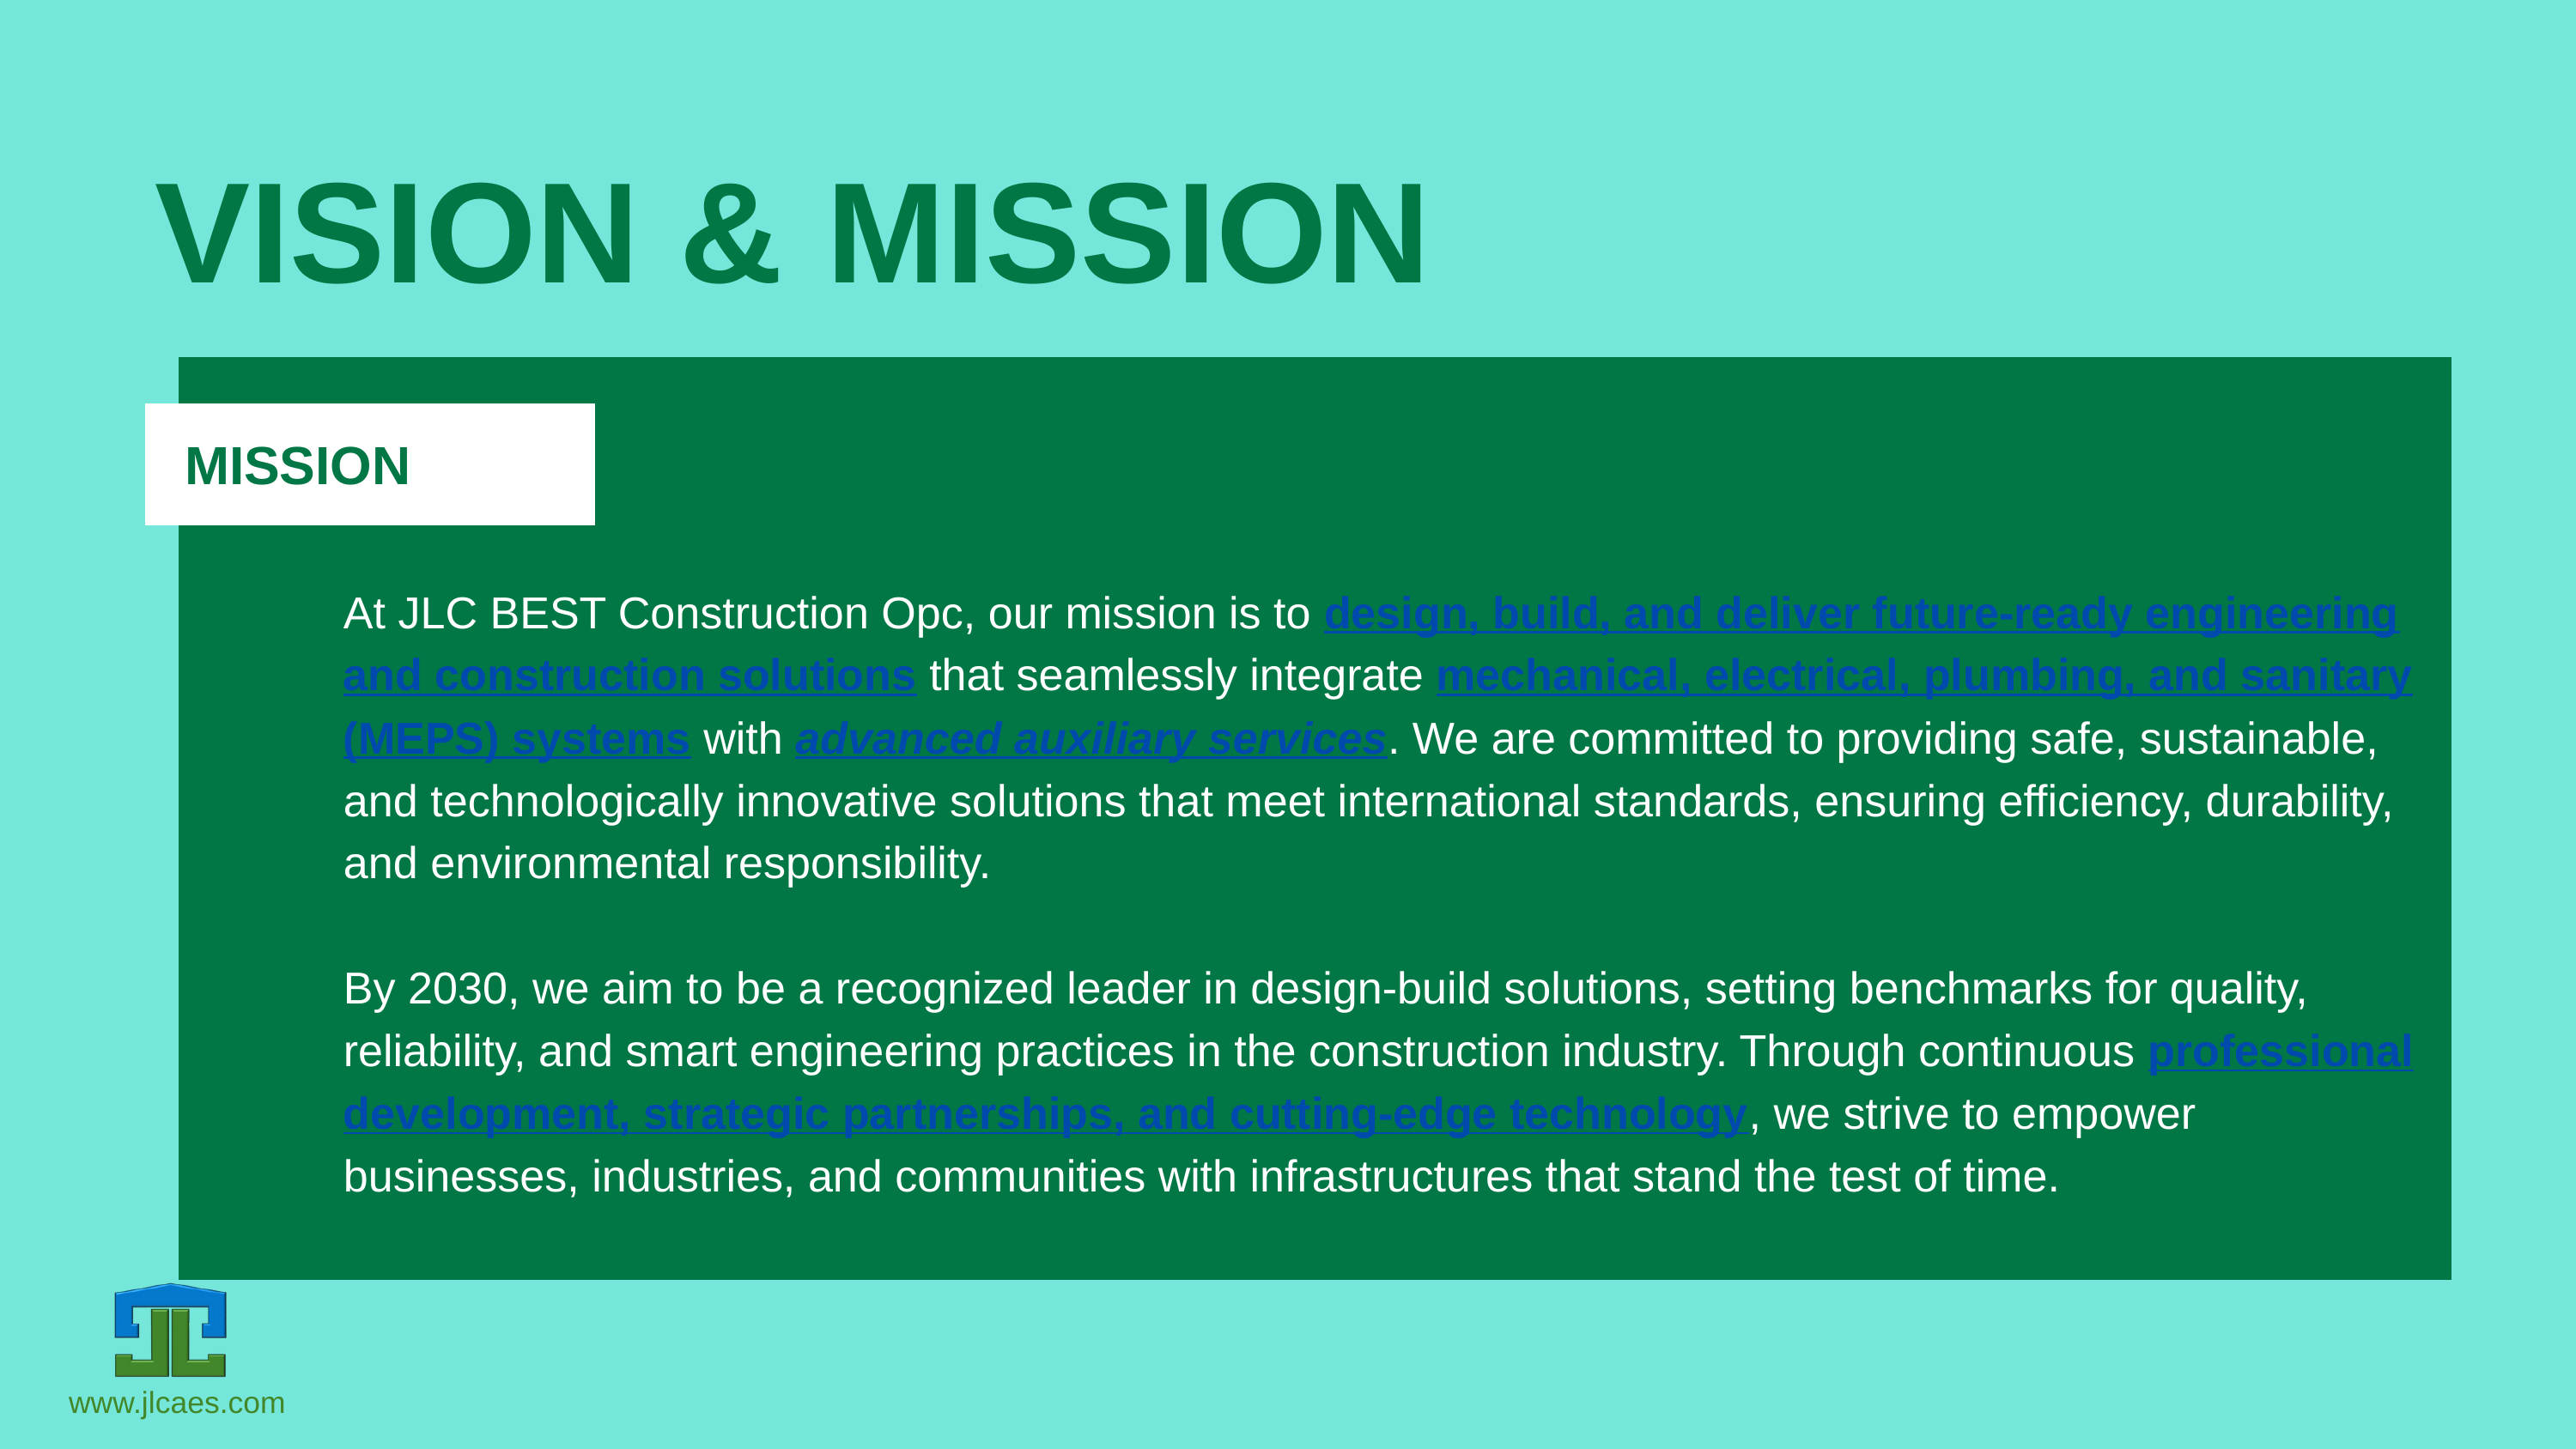

VISION &
MISSION

MISSION
At JLC BEST Construction Opc, our mission is to design, build, and deliver future-ready engineering and construction solutions that seamlessly integrate mechanical, electrical, plumbing, and sanitary (MEPS) systems with advanced auxiliary services. We are committed to providing safe, sustainable, and technologically innovative solutions that meet international standards, ensuring efficiency, durability, and environmental responsibility.

By 2030, we aim to be a recognized leader in design-build solutions, setting benchmarks for quality, reliability, and smart engineering practices in the construction industry. Through continuous professional development, strategic partnerships, and cutting-edge technology, we strive to empower businesses, industries, and communities with infrastructures that stand the test of time.

www.jlcaes.com